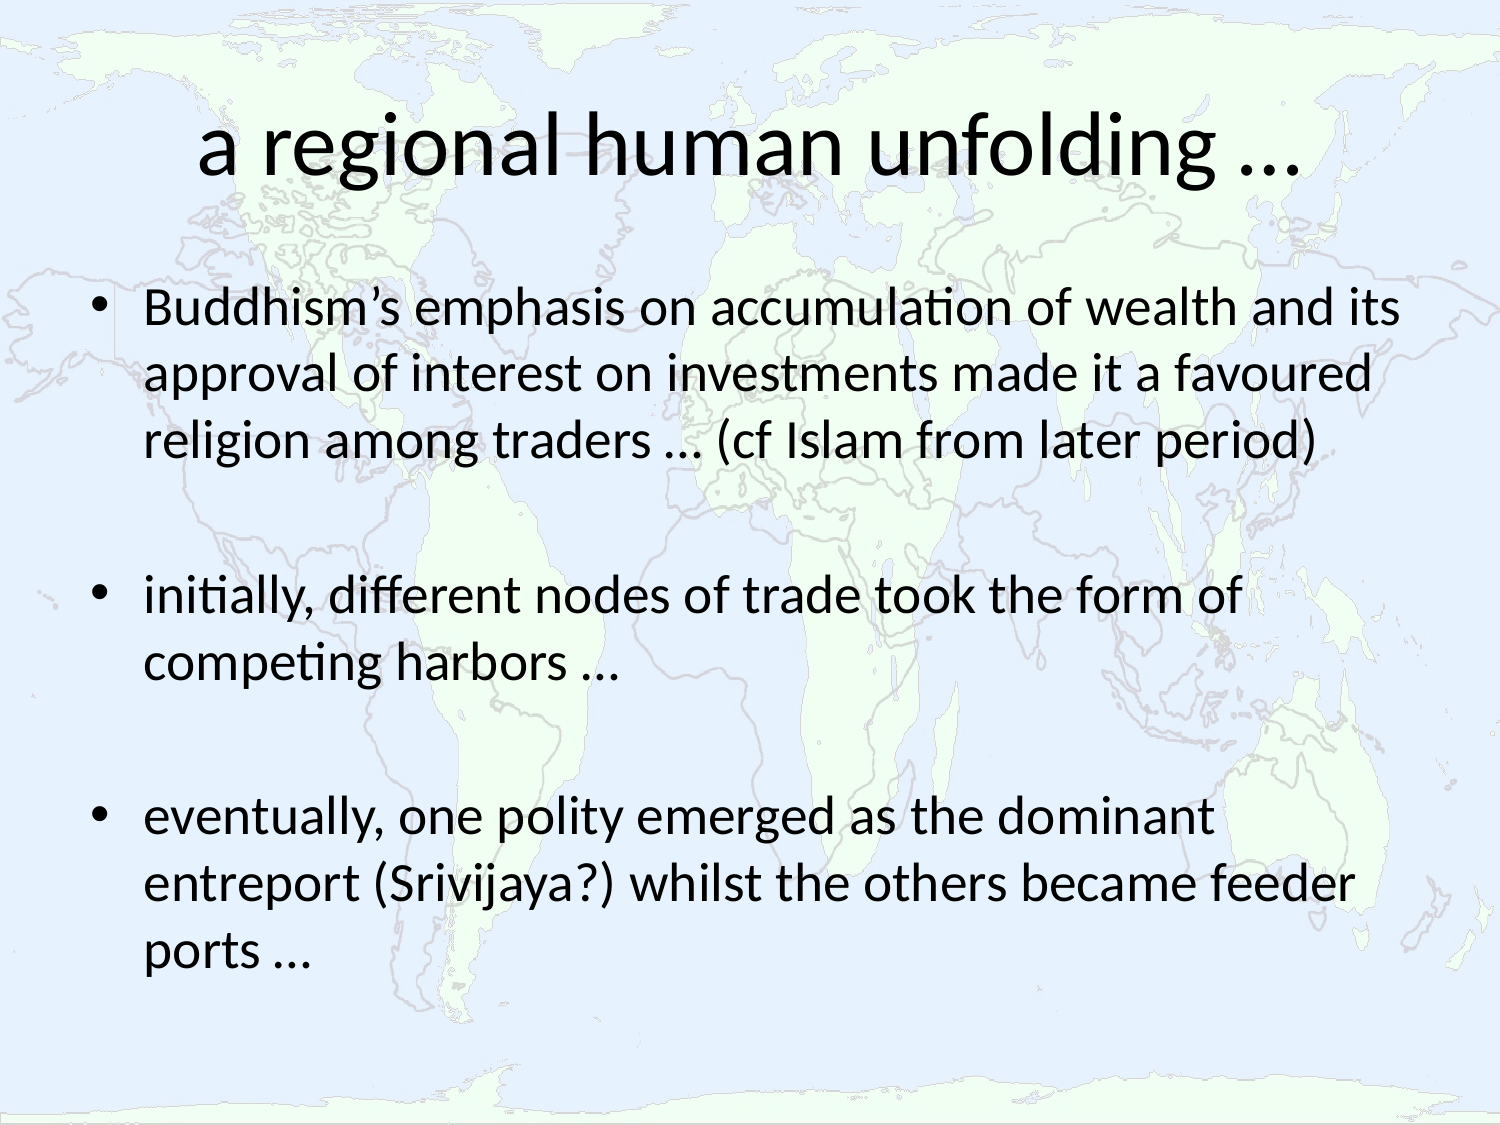

# a regional human unfolding …
Buddhism’s emphasis on accumulation of wealth and its approval of interest on investments made it a favoured religion among traders … (cf Islam from later period)

initially, different nodes of trade took the form of competing harbors …

eventually, one polity emerged as the dominant entreport (Srivijaya?) whilst the others became feeder ports …